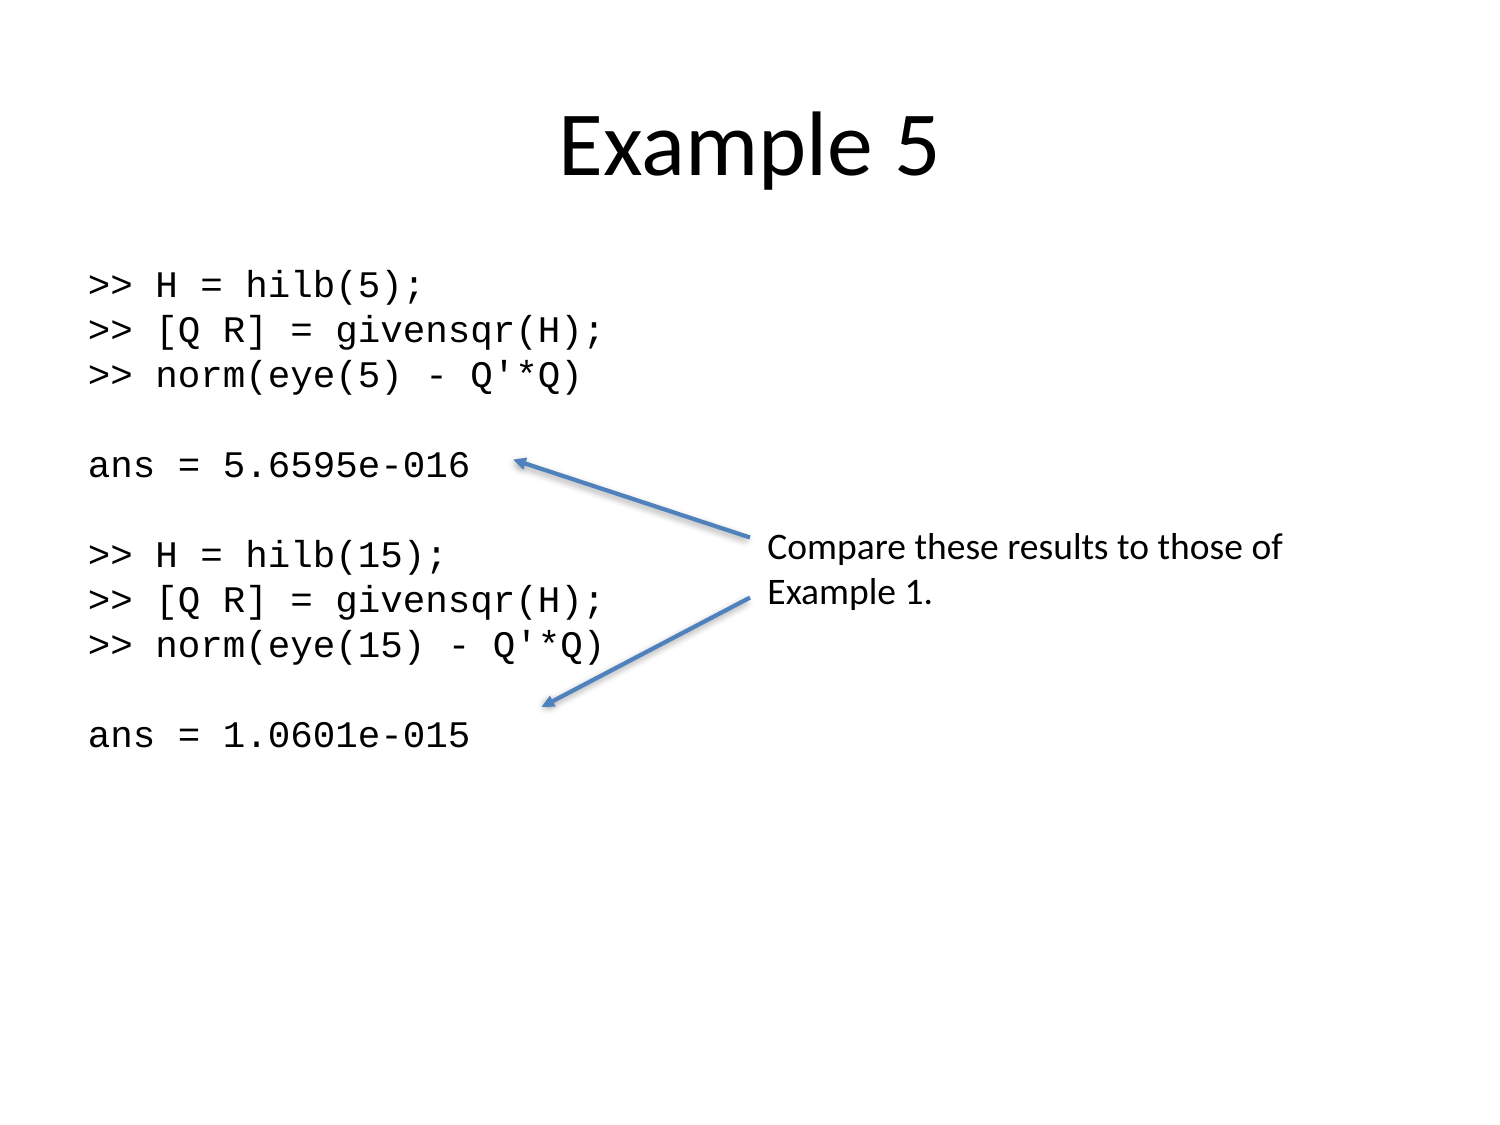

# Example 5
>> H = hilb(5);
>> [Q R] = givensqr(H);
>> norm(eye(5) - Q'*Q)

ans = 5.6595e-016

>> H = hilb(15);
>> [Q R] = givensqr(H);
>> norm(eye(15) - Q'*Q)

ans = 1.0601e-015
Compare these results to those of
Example 1.